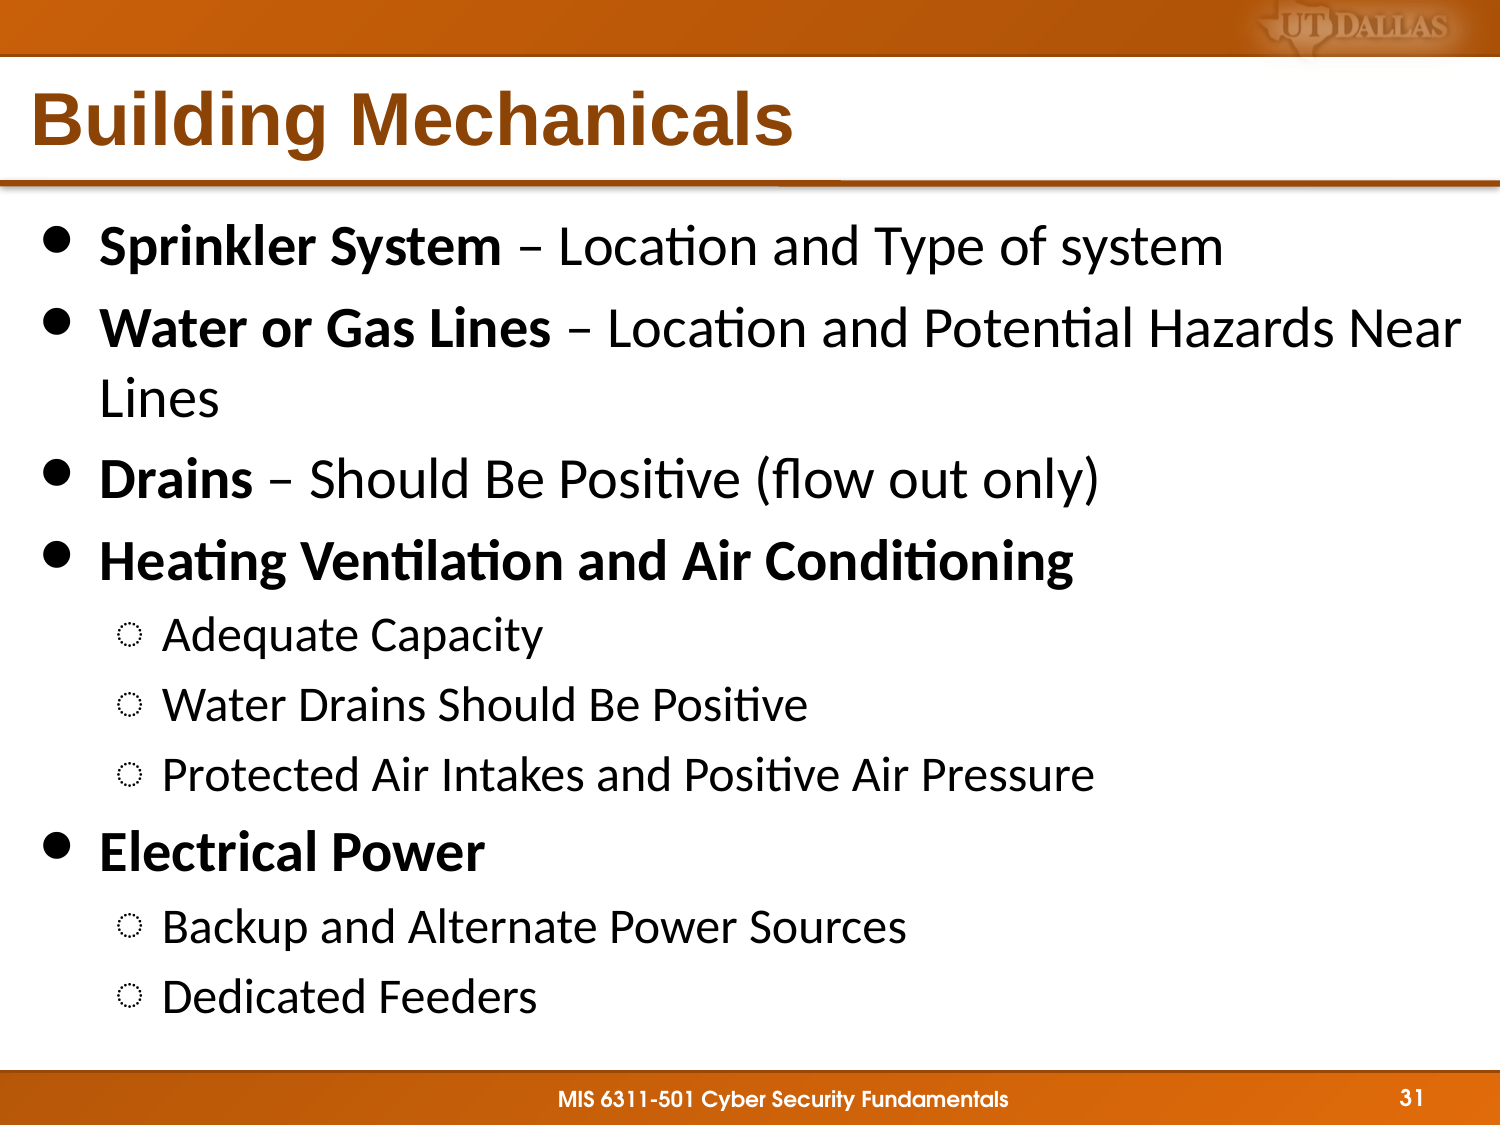

# Building Mechanicals
Sprinkler System – Location and Type of system
Water or Gas Lines – Location and Potential Hazards Near Lines
Drains – Should Be Positive (flow out only)
Heating Ventilation and Air Conditioning
Adequate Capacity
Water Drains Should Be Positive
Protected Air Intakes and Positive Air Pressure
Electrical Power
Backup and Alternate Power Sources
Dedicated Feeders
31